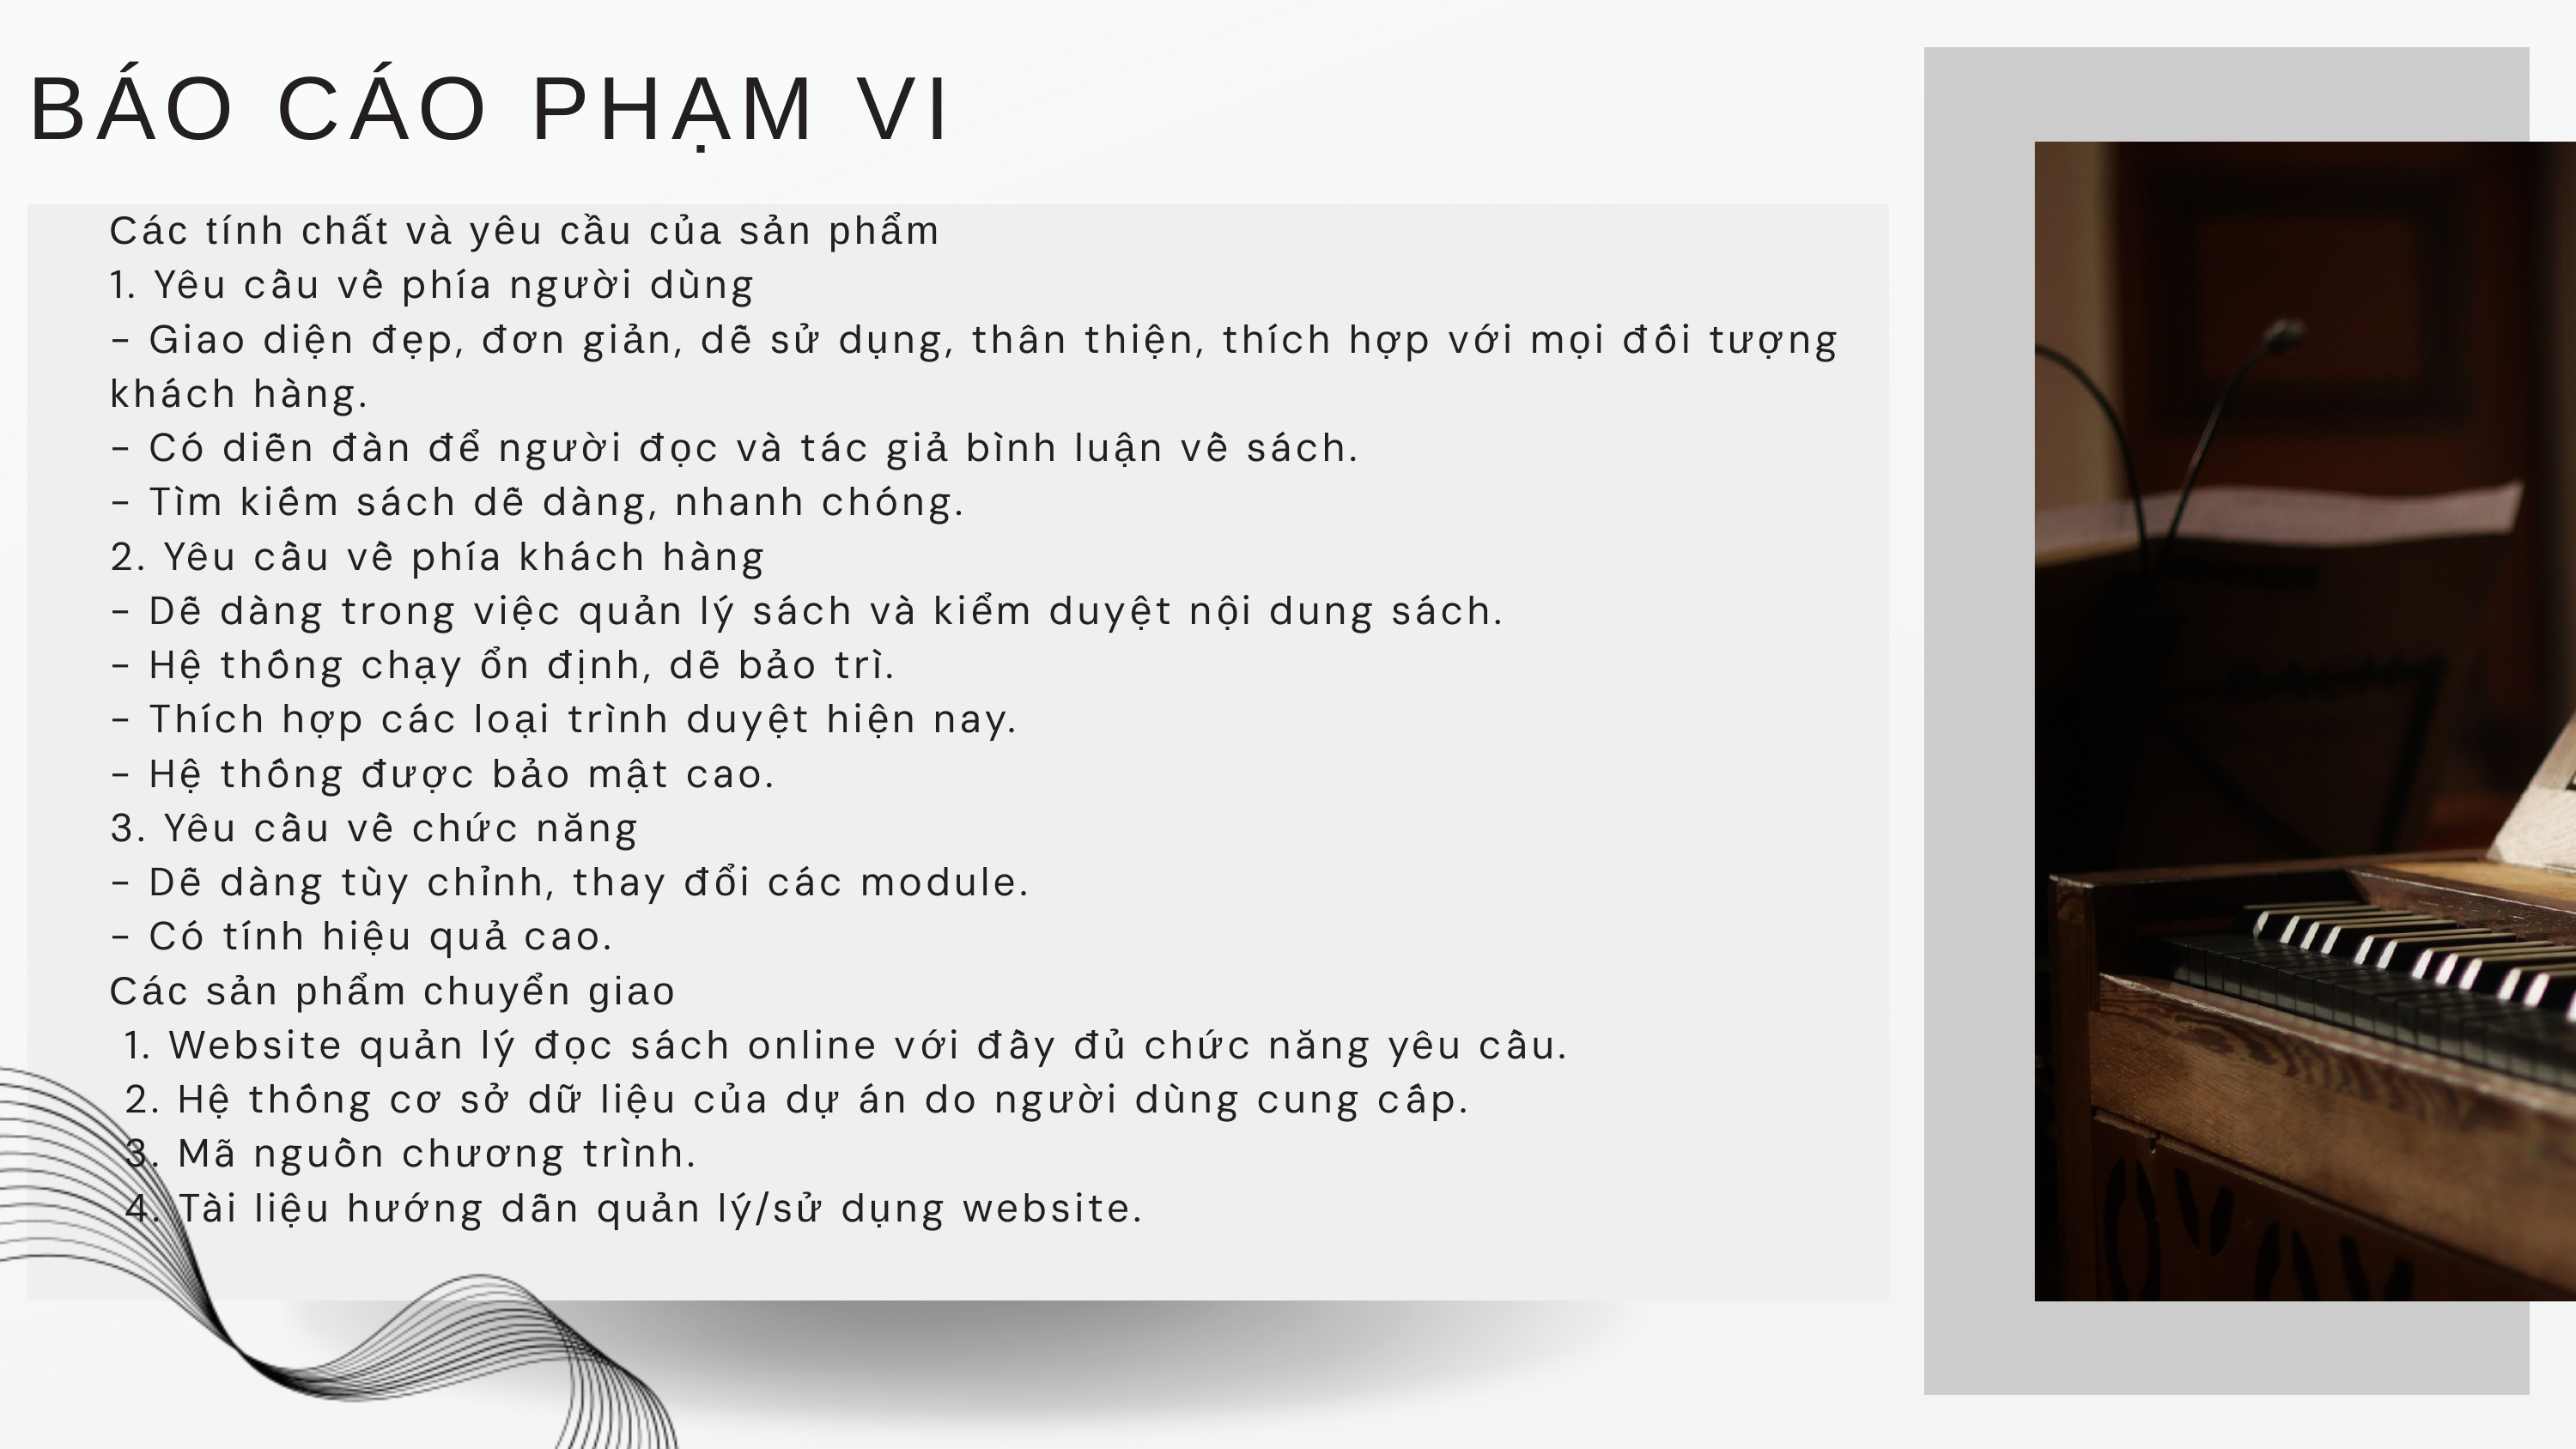

BÁO CÁO PHẠM VI

Các tính chất và yêu cầu của sản phẩm
1. Yêu cầu về phía người dùng
- Giao diện đẹp, đơn giản, dễ sử dụng, thân thiện, thích hợp với mọi đối tượng khách hàng.
- Có diễn đàn để người đọc và tác giả bình luận về sách.
- Tìm kiếm sách dễ dàng, nhanh chóng.
2. Yêu cầu về phía khách hàng
- Dễ dàng trong việc quản lý sách và kiểm duyệt nội dung sách.
- Hệ thống chạy ổn định, dễ bảo trì.
- Thích hợp các loại trình duyệt hiện nay.
- Hệ thống được bảo mật cao.
3. Yêu cầu về chức năng
- Dễ dàng tùy chỉnh, thay đổi các module.
- Có tính hiệu quả cao.
Các sản phẩm chuyển giao
 1. Website quản lý đọc sách online với đầy đủ chức năng yêu cầu.
 2. Hệ thống cơ sở dữ liệu của dự án do người dùng cung cấp.
 3. Mã nguồn chương trình.
 4. Tài liệu hướng dẫn quản lý/sử dụng website.